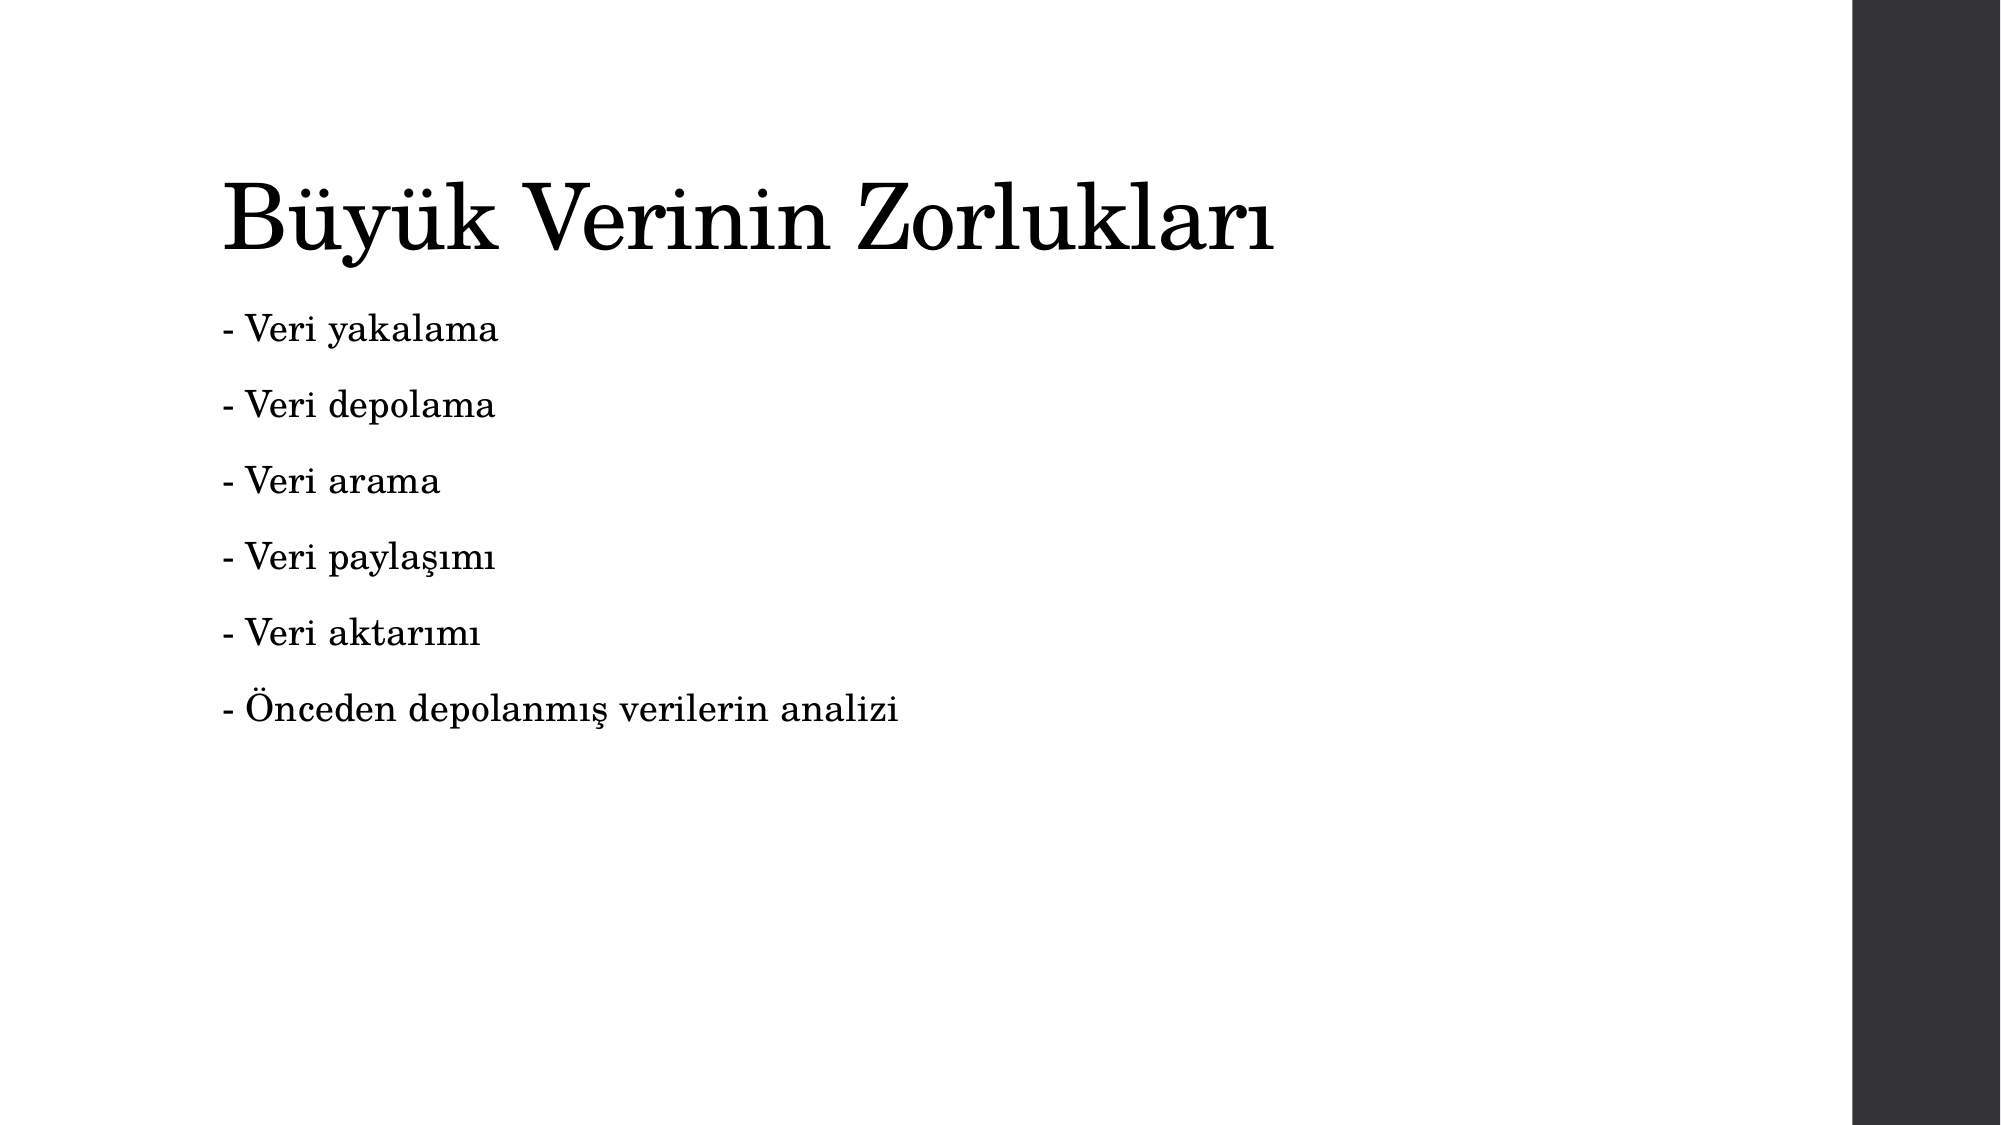

# Büyük Verinin Zorlukları
- Veri yakalama
- Veri depolama
- Veri arama
- Veri paylaşımı
- Veri aktarımı
- Önceden depolanmış verilerin analizi